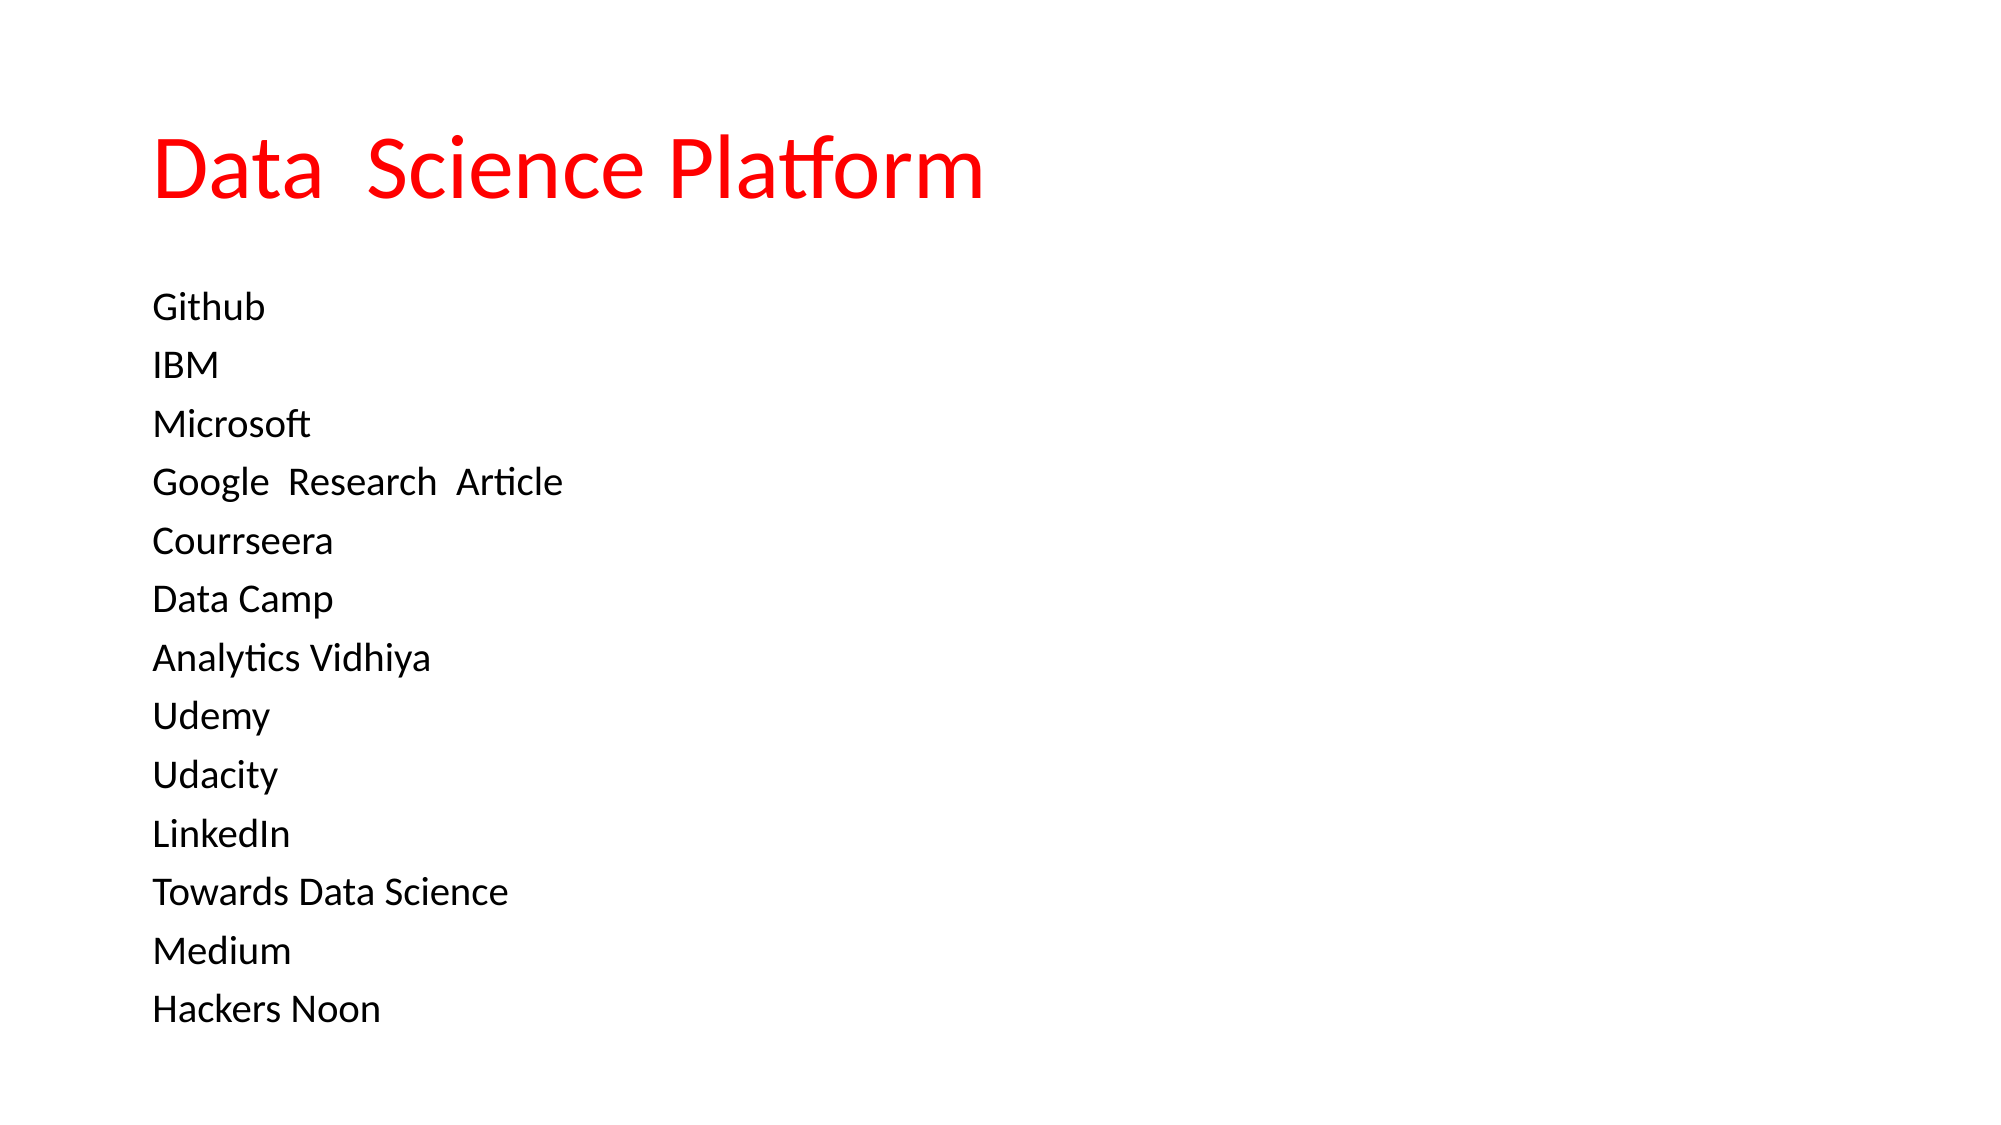

# Data  Science Platform
Github
IBM
Microsoft
Google  Research  Article
Courrseera
Data Camp
Analytics Vidhiya
Udemy
Udacity
LinkedIn
Towards Data Science
Medium
Hackers Noon